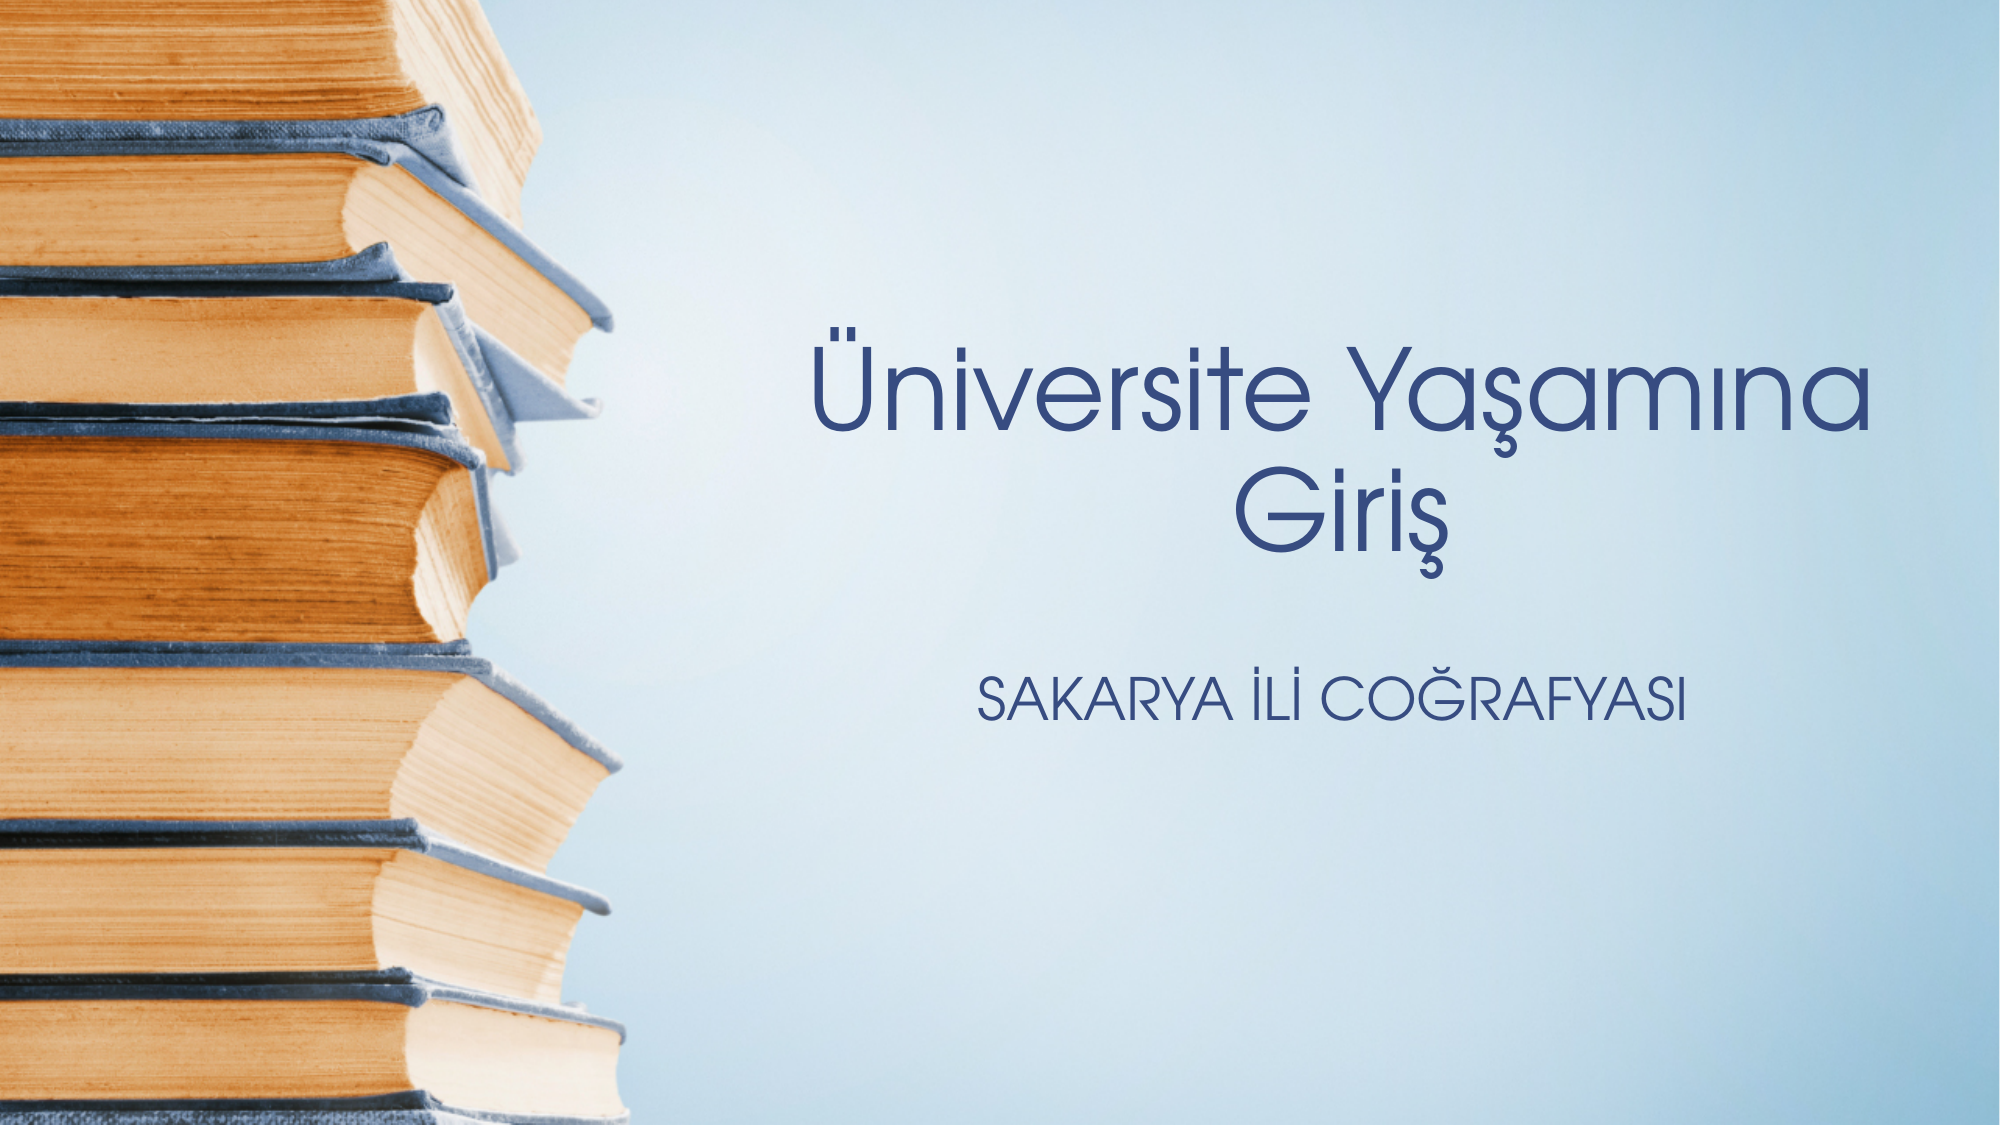

# Üniversite Yaşamına Giriş
SAKARYA İLİ COĞRAFYASI